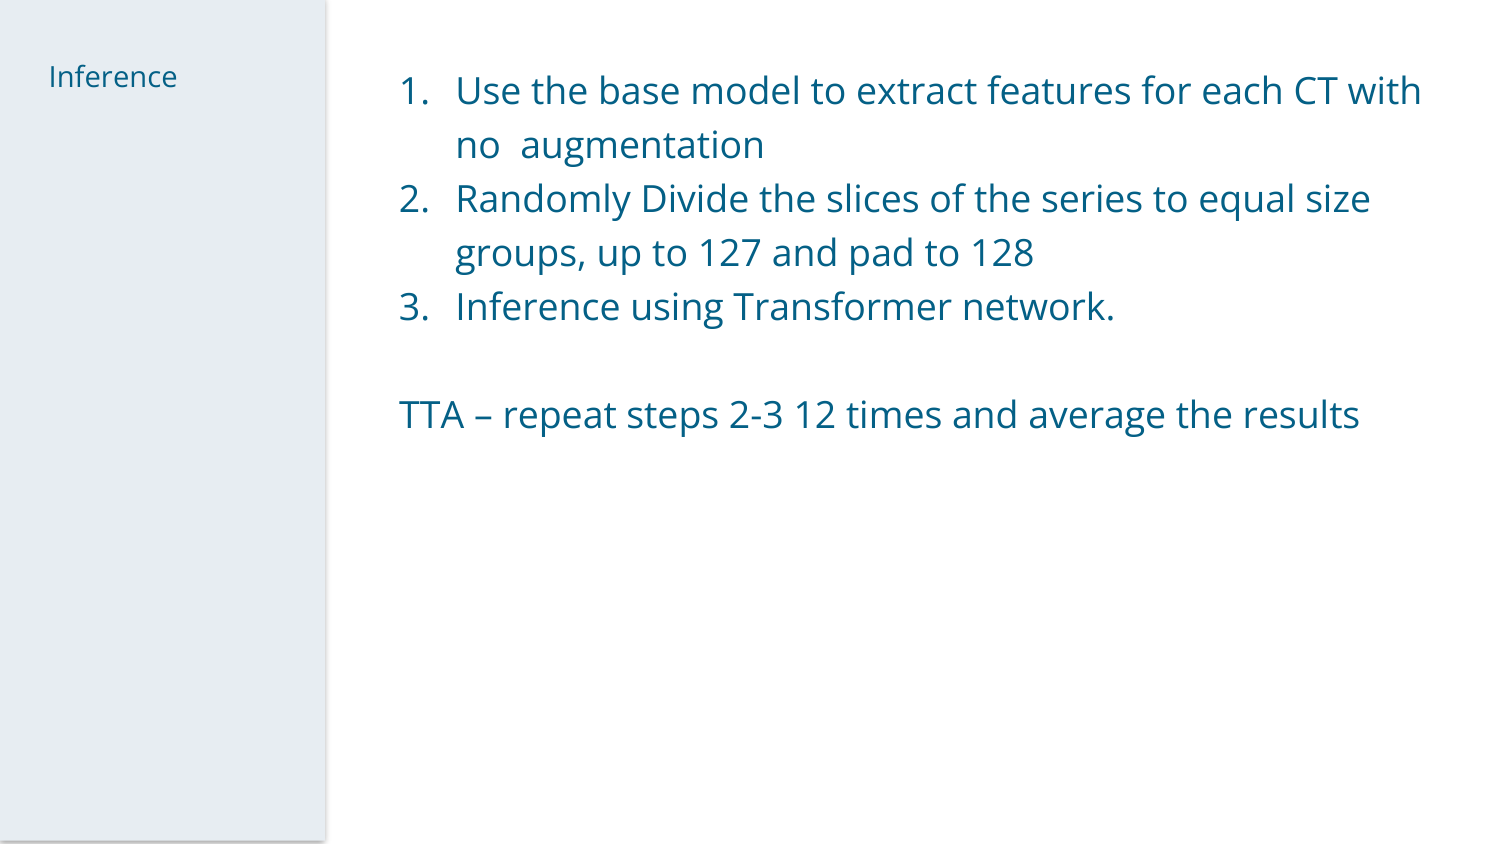

Use the base model to extract features for each CT with no  augmentation
Randomly Divide the slices of the series to equal size groups, up to 127 and pad to 128
Inference using Transformer network.

TTA – repeat steps 2-3 12 times and average the results
Inference